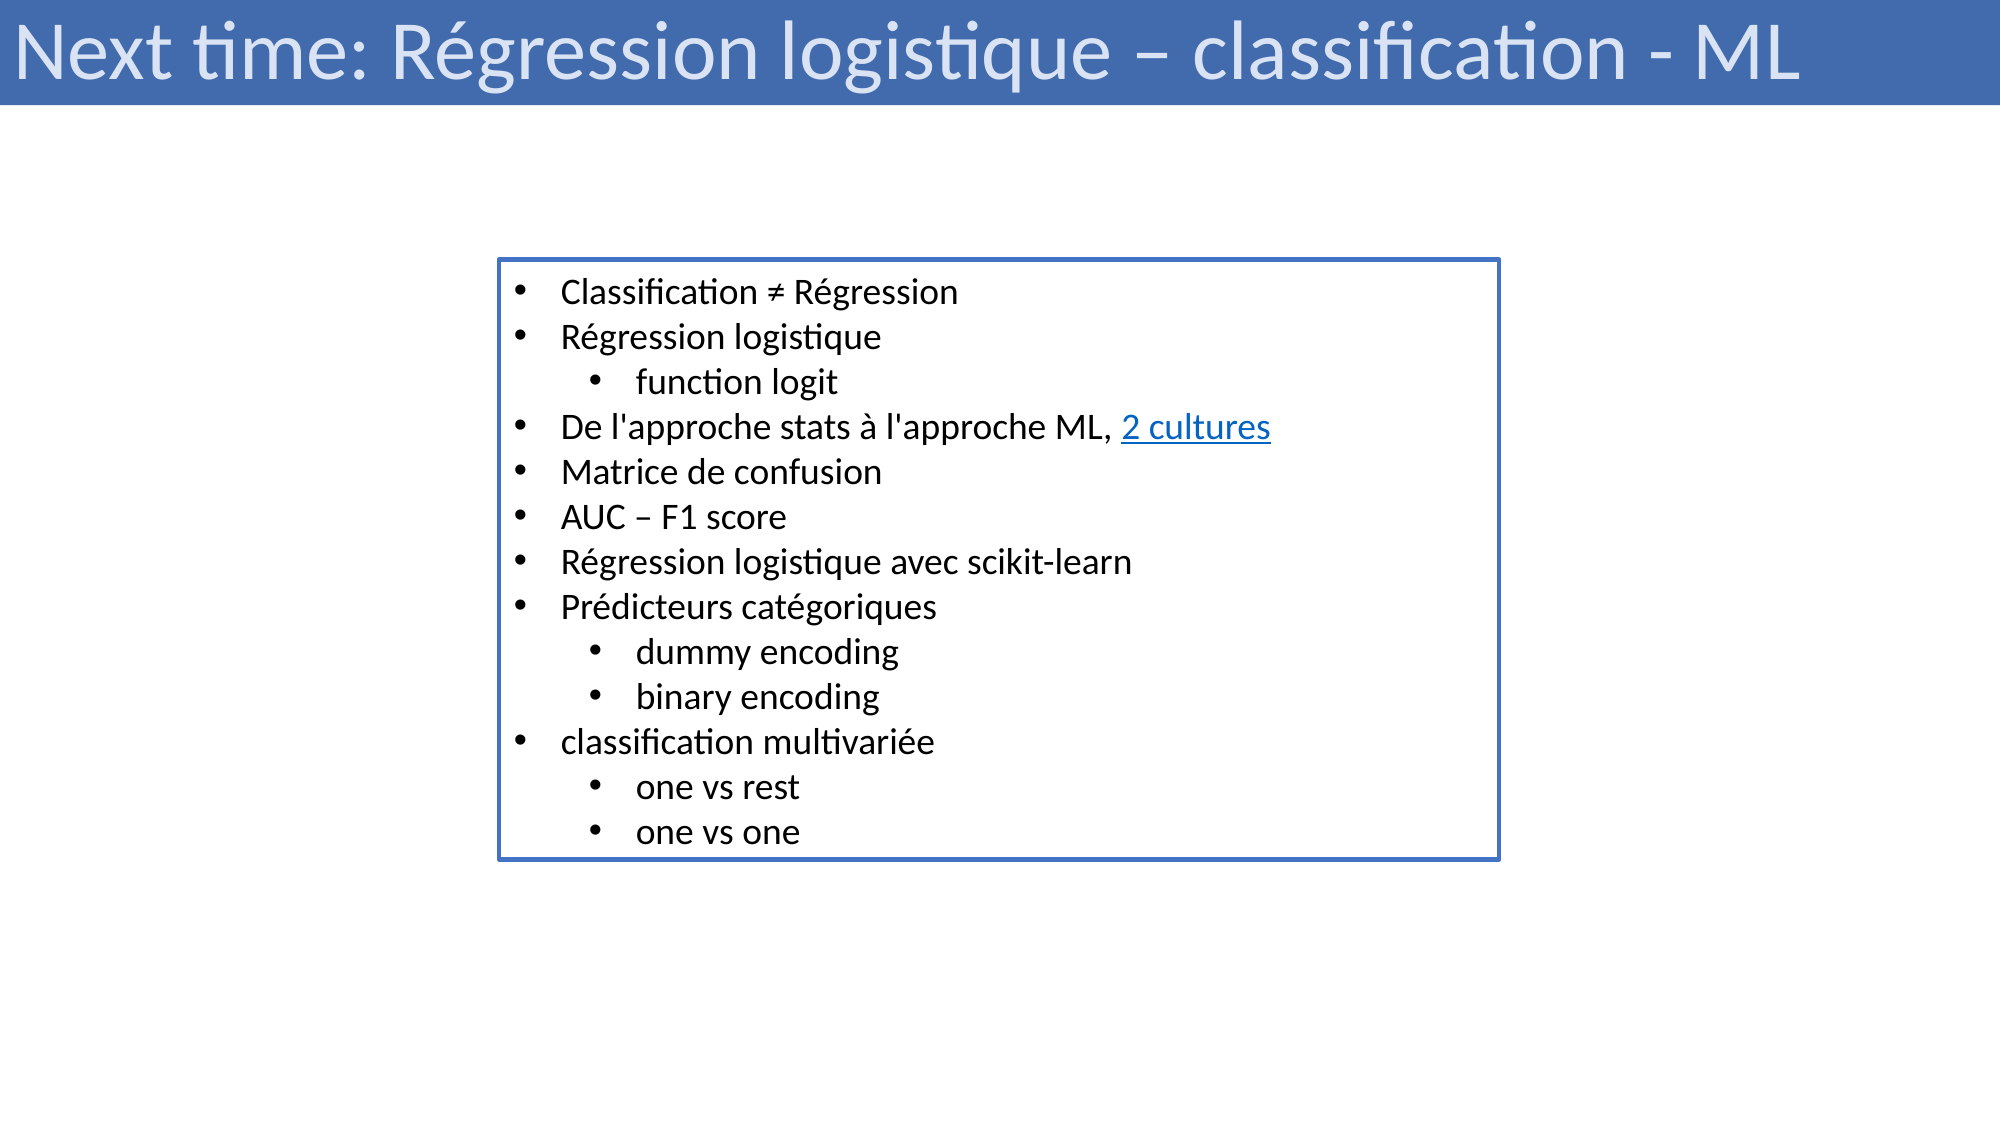

Next time: Régression logistique – classification - ML
Classification ≠ Régression
Régression logistique
function logit
De l'approche stats à l'approche ML, 2 cultures
Matrice de confusion
AUC – F1 score
Régression logistique avec scikit-learn
Prédicteurs catégoriques
dummy encoding
binary encoding
classification multivariée
one vs rest
one vs one